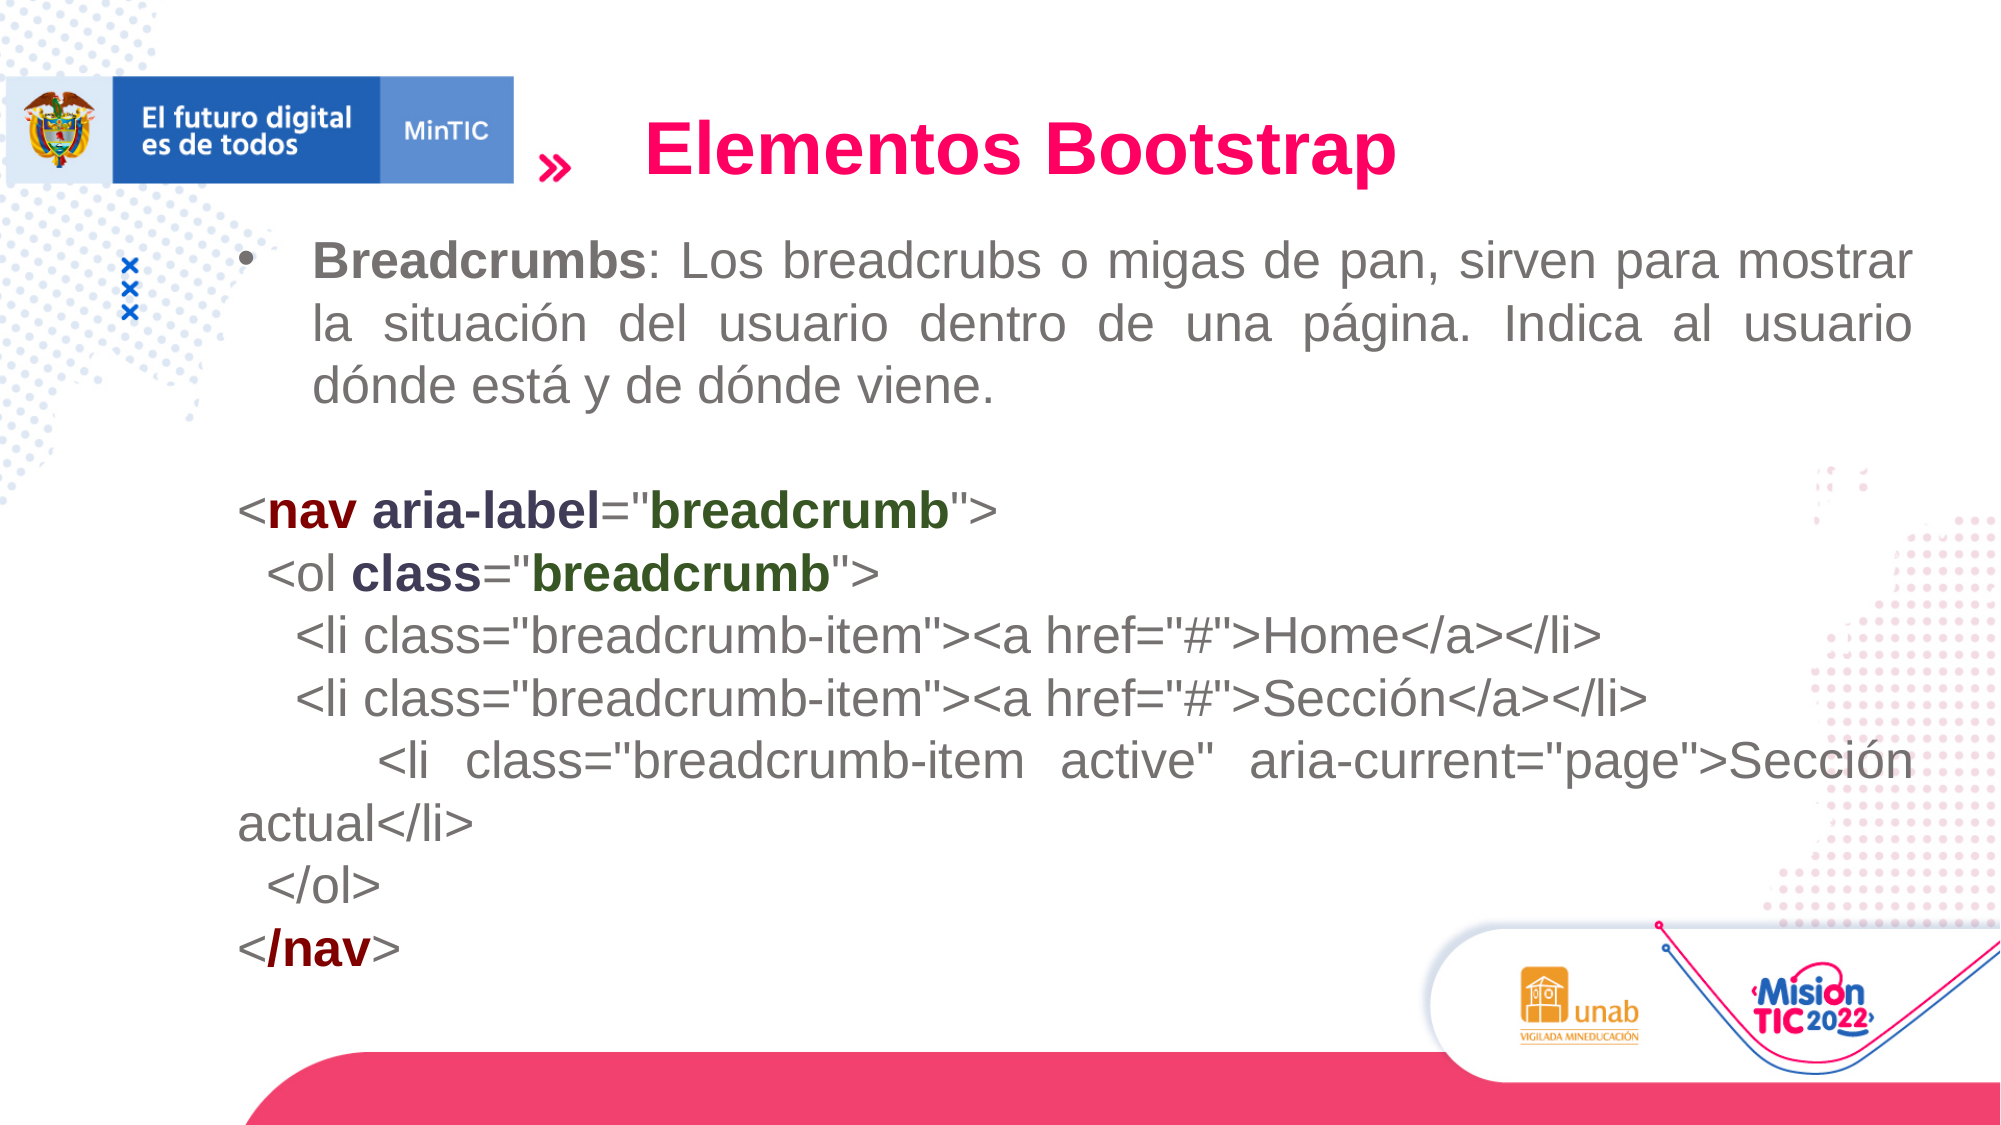

Elementos Bootstrap
Breadcrumbs: Los breadcrubs o migas de pan, sirven para mostrar la situación del usuario dentro de una página. Indica al usuario dónde está y de dónde viene.

<nav aria-label="breadcrumb">
  <ol class="breadcrumb">
    <li class="breadcrumb-item"><a href="#">Home</a></li>
    <li class="breadcrumb-item"><a href="#">Sección</a></li>
    <li class="breadcrumb-item active" aria-current="page">Sección actual</li>
  </ol>
</nav>